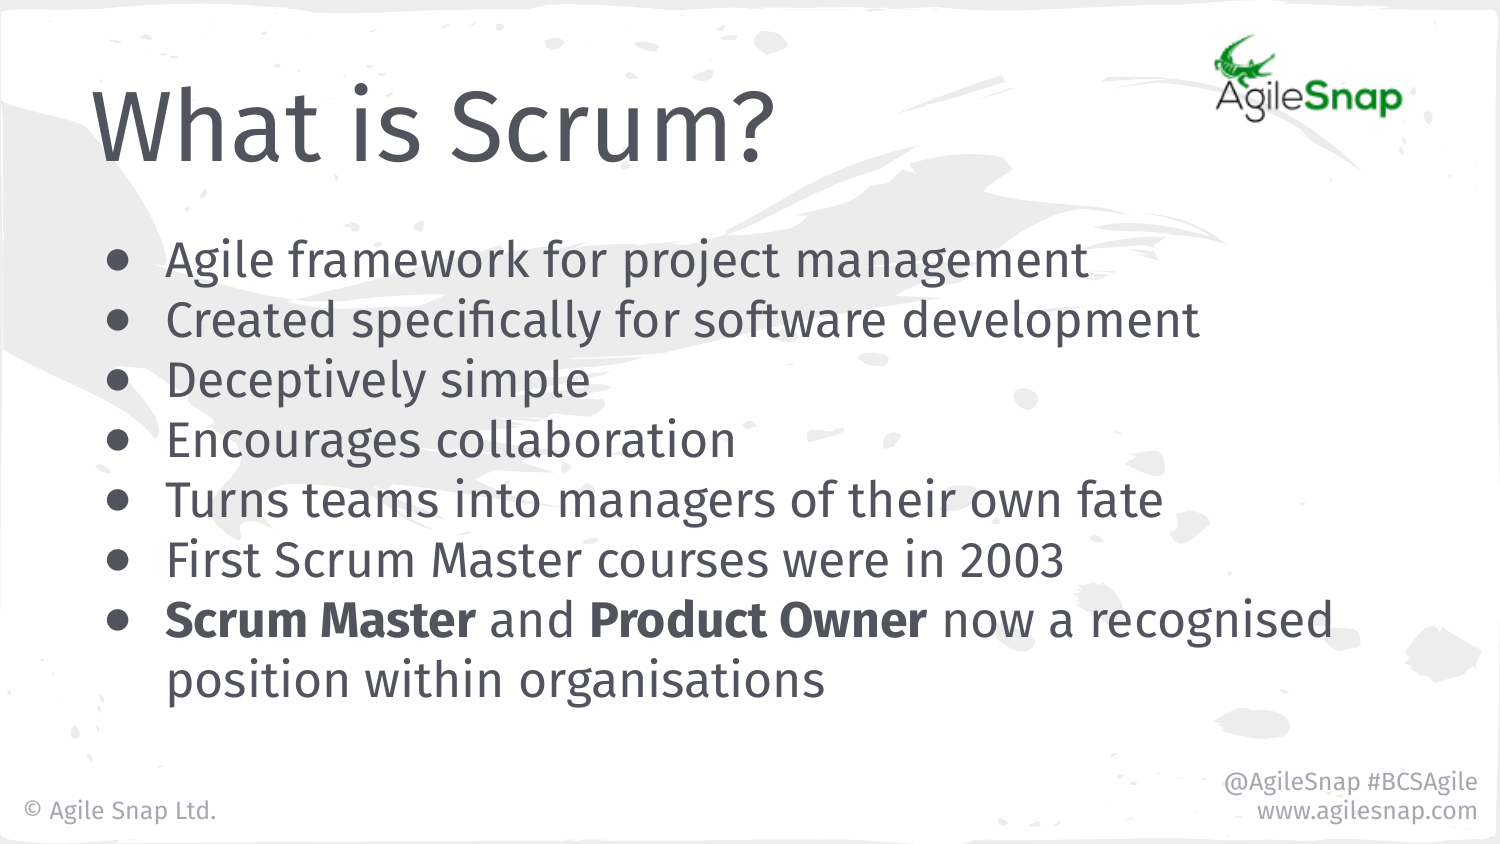

What is Scrum?
Agile framework for project management
Created specifically for software development
Deceptively simple
Encourages collaboration
Turns teams into managers of their own fate
First Scrum Master courses were in 2003
Scrum Master and Product Owner now a recognised position within organisations